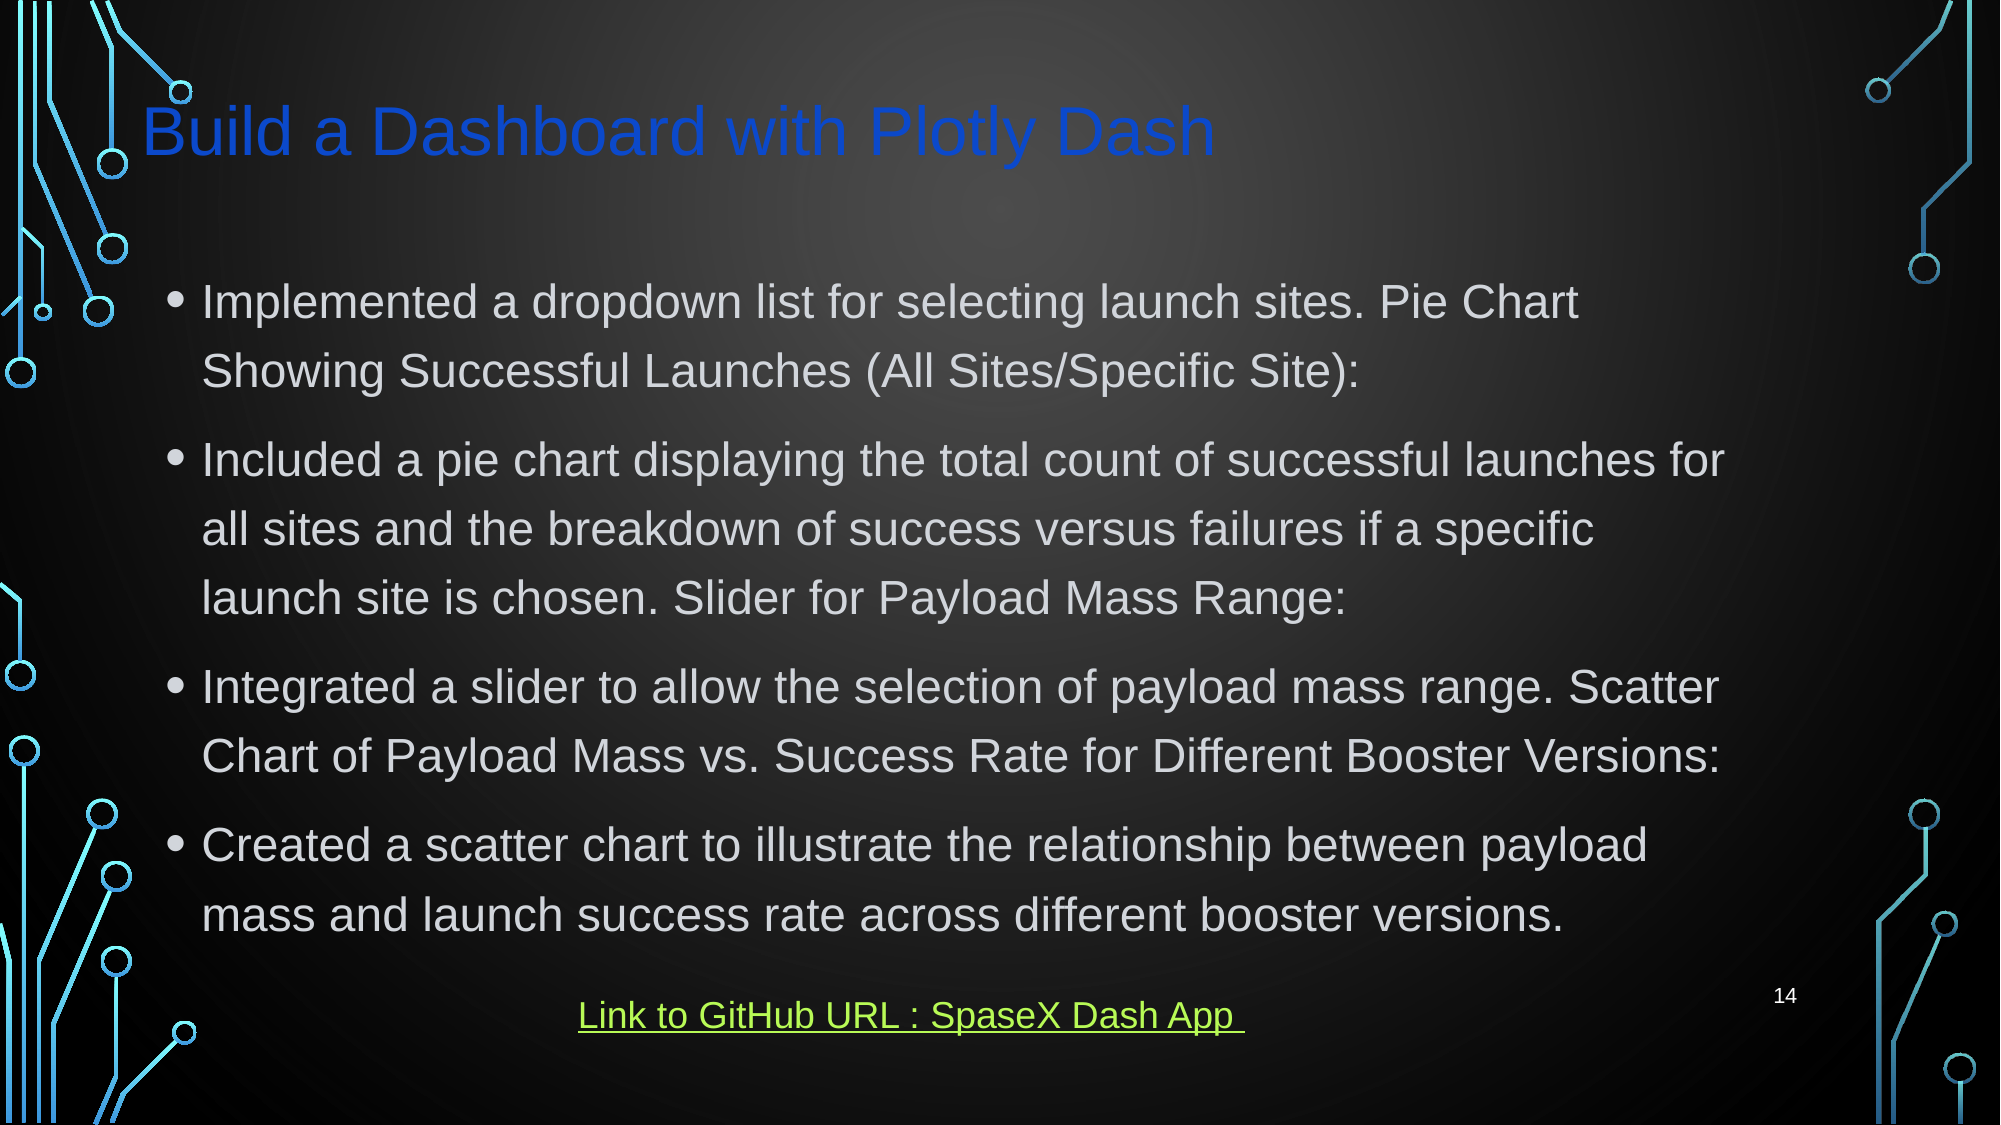

Build a Dashboard with Plotly Dash
Implemented a dropdown list for selecting launch sites. Pie Chart Showing Successful Launches (All Sites/Specific Site):
Included a pie chart displaying the total count of successful launches for all sites and the breakdown of success versus failures if a specific launch site is chosen. Slider for Payload Mass Range:
Integrated a slider to allow the selection of payload mass range. Scatter Chart of Payload Mass vs. Success Rate for Different Booster Versions:
Created a scatter chart to illustrate the relationship between payload mass and launch success rate across different booster versions.

14
Link to GitHub URL : SpaseX Dash App